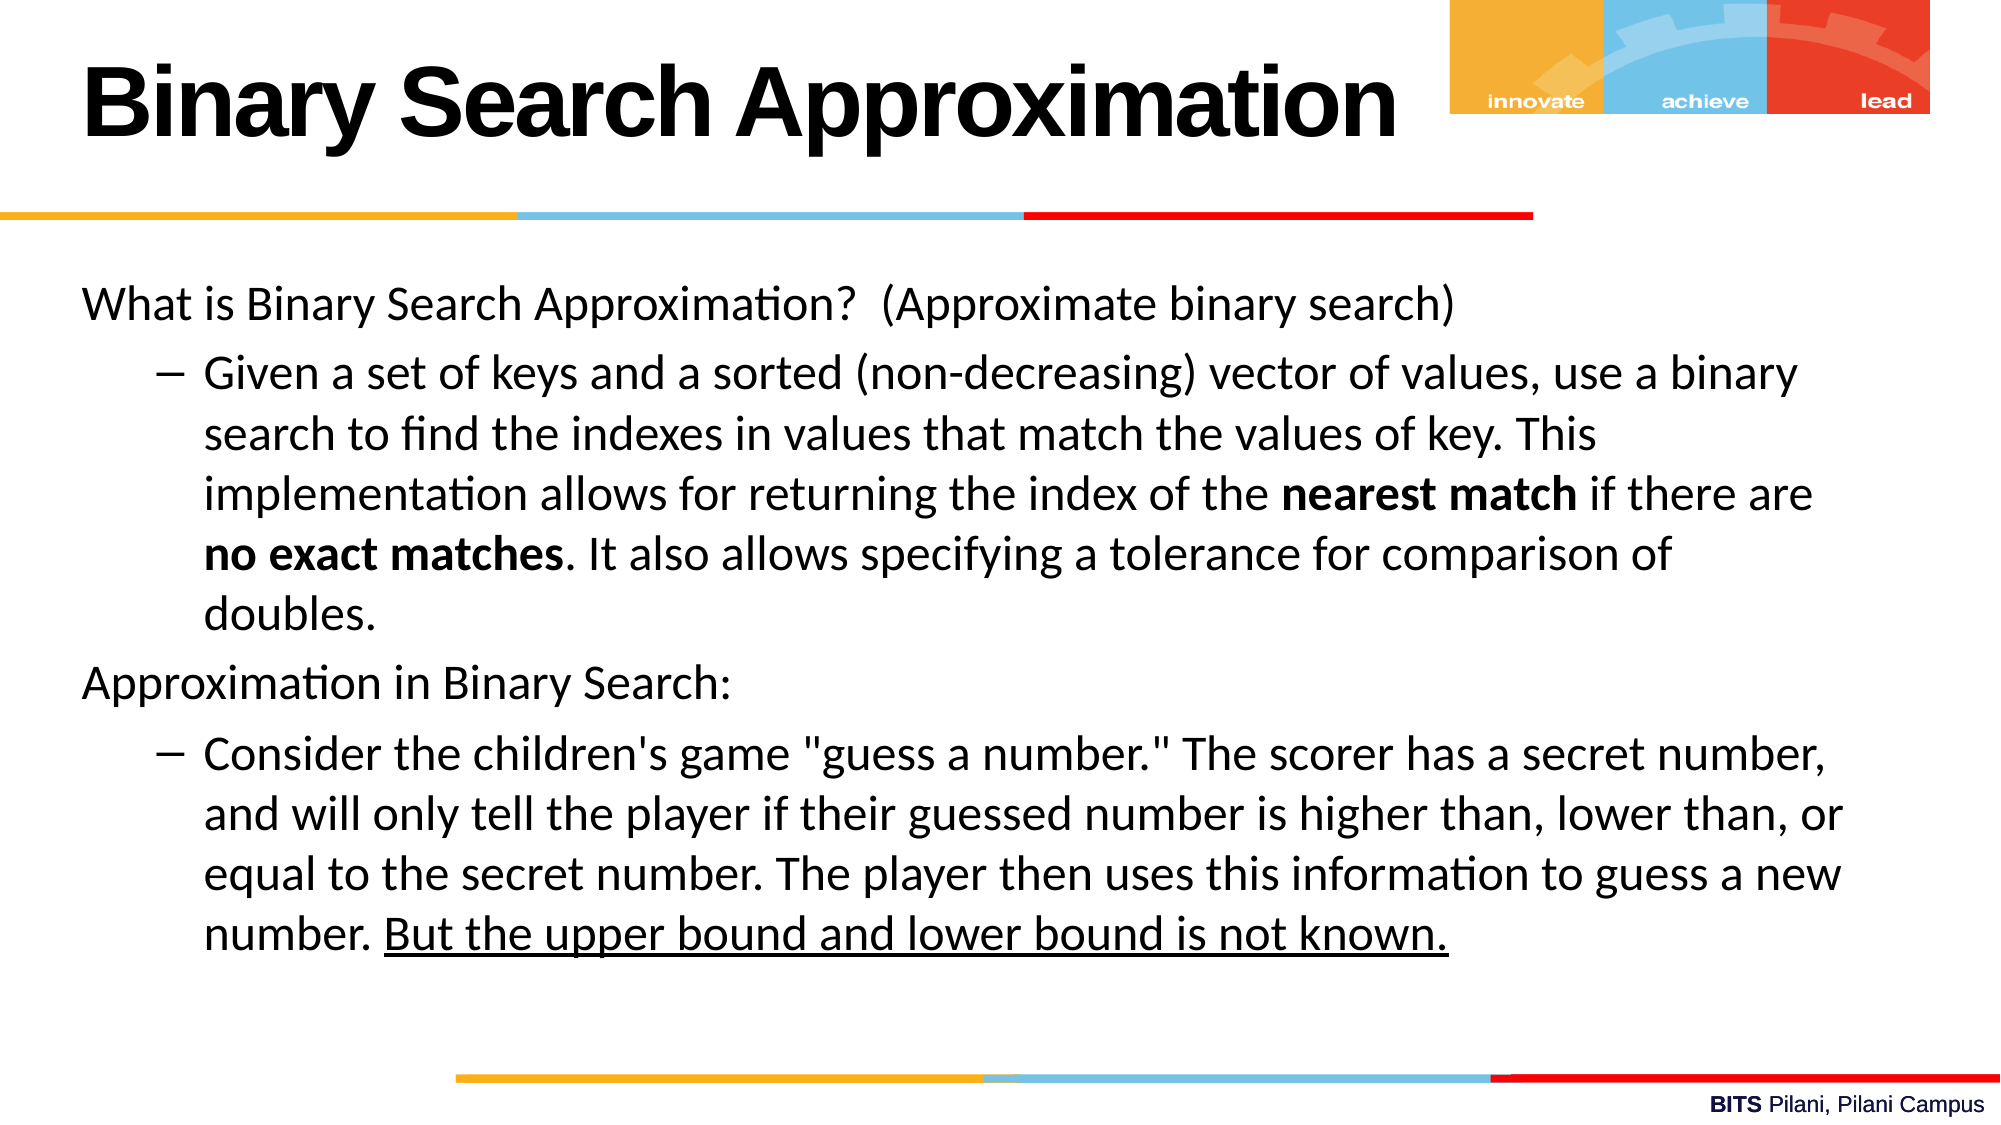

Binary Search Approximation
What is Binary Search Approximation?  (Approximate binary search)
Given a set of keys and a sorted (non-decreasing) vector of values, use a binary search to find the indexes in values that match the values of key. This implementation allows for returning the index of the nearest match if there are no exact matches. It also allows specifying a tolerance for comparison of doubles.
Approximation in Binary Search:
Consider the children's game "guess a number." The scorer has a secret number, and will only tell the player if their guessed number is higher than, lower than, or equal to the secret number. The player then uses this information to guess a new number. But the upper bound and lower bound is not known.